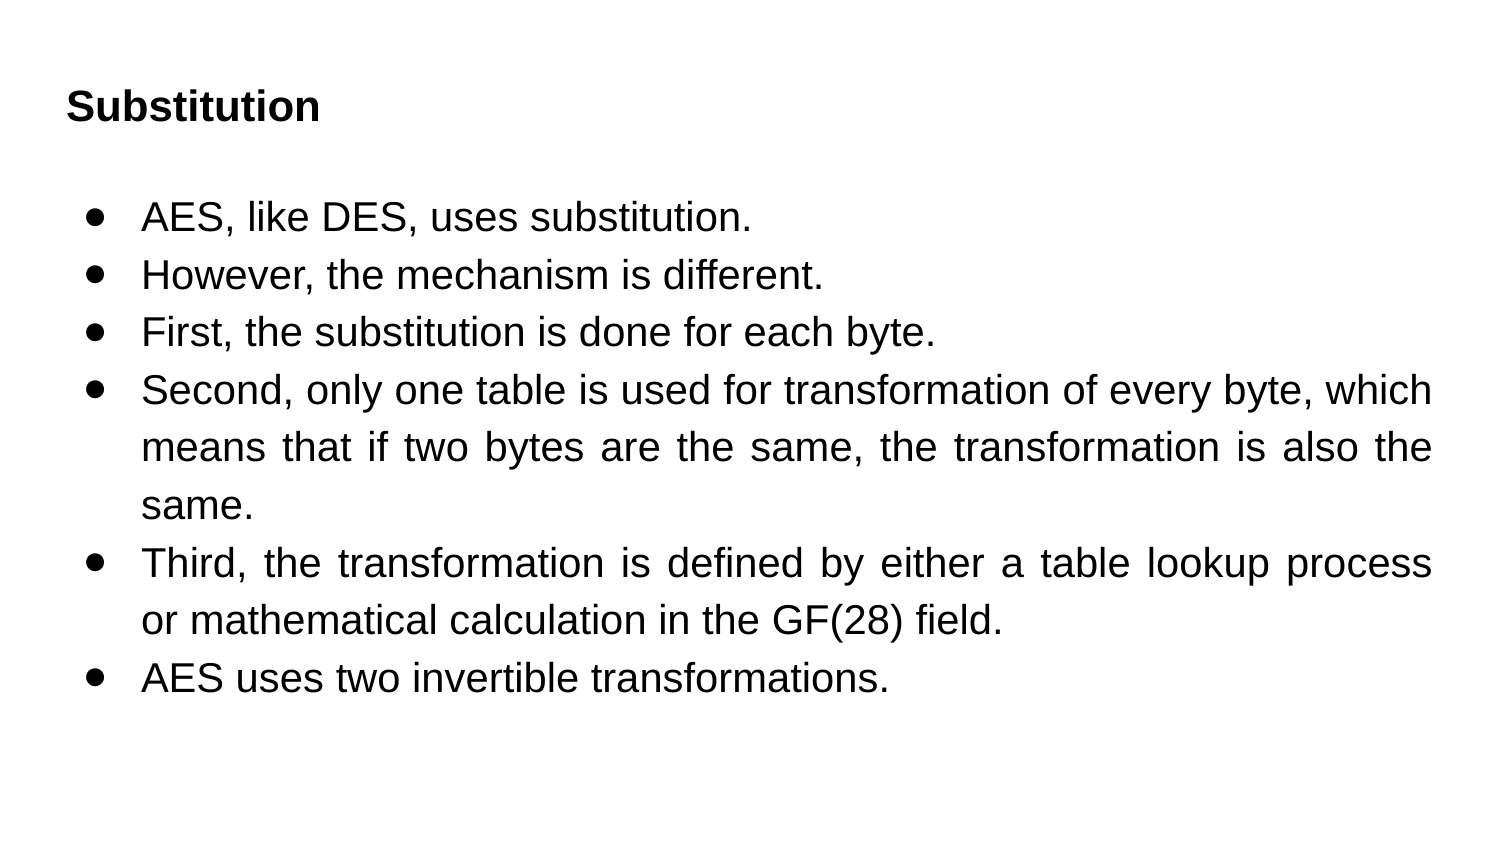

Substitution

AES, like DES, uses substitution.
However, the mechanism is different.
First, the substitution is done for each byte.
Second, only one table is used for transformation of every byte, which means that if two bytes are the same, the transformation is also the same.
Third, the transformation is defined by either a table lookup process or mathematical calculation in the GF(28) field.
AES uses two invertible transformations.